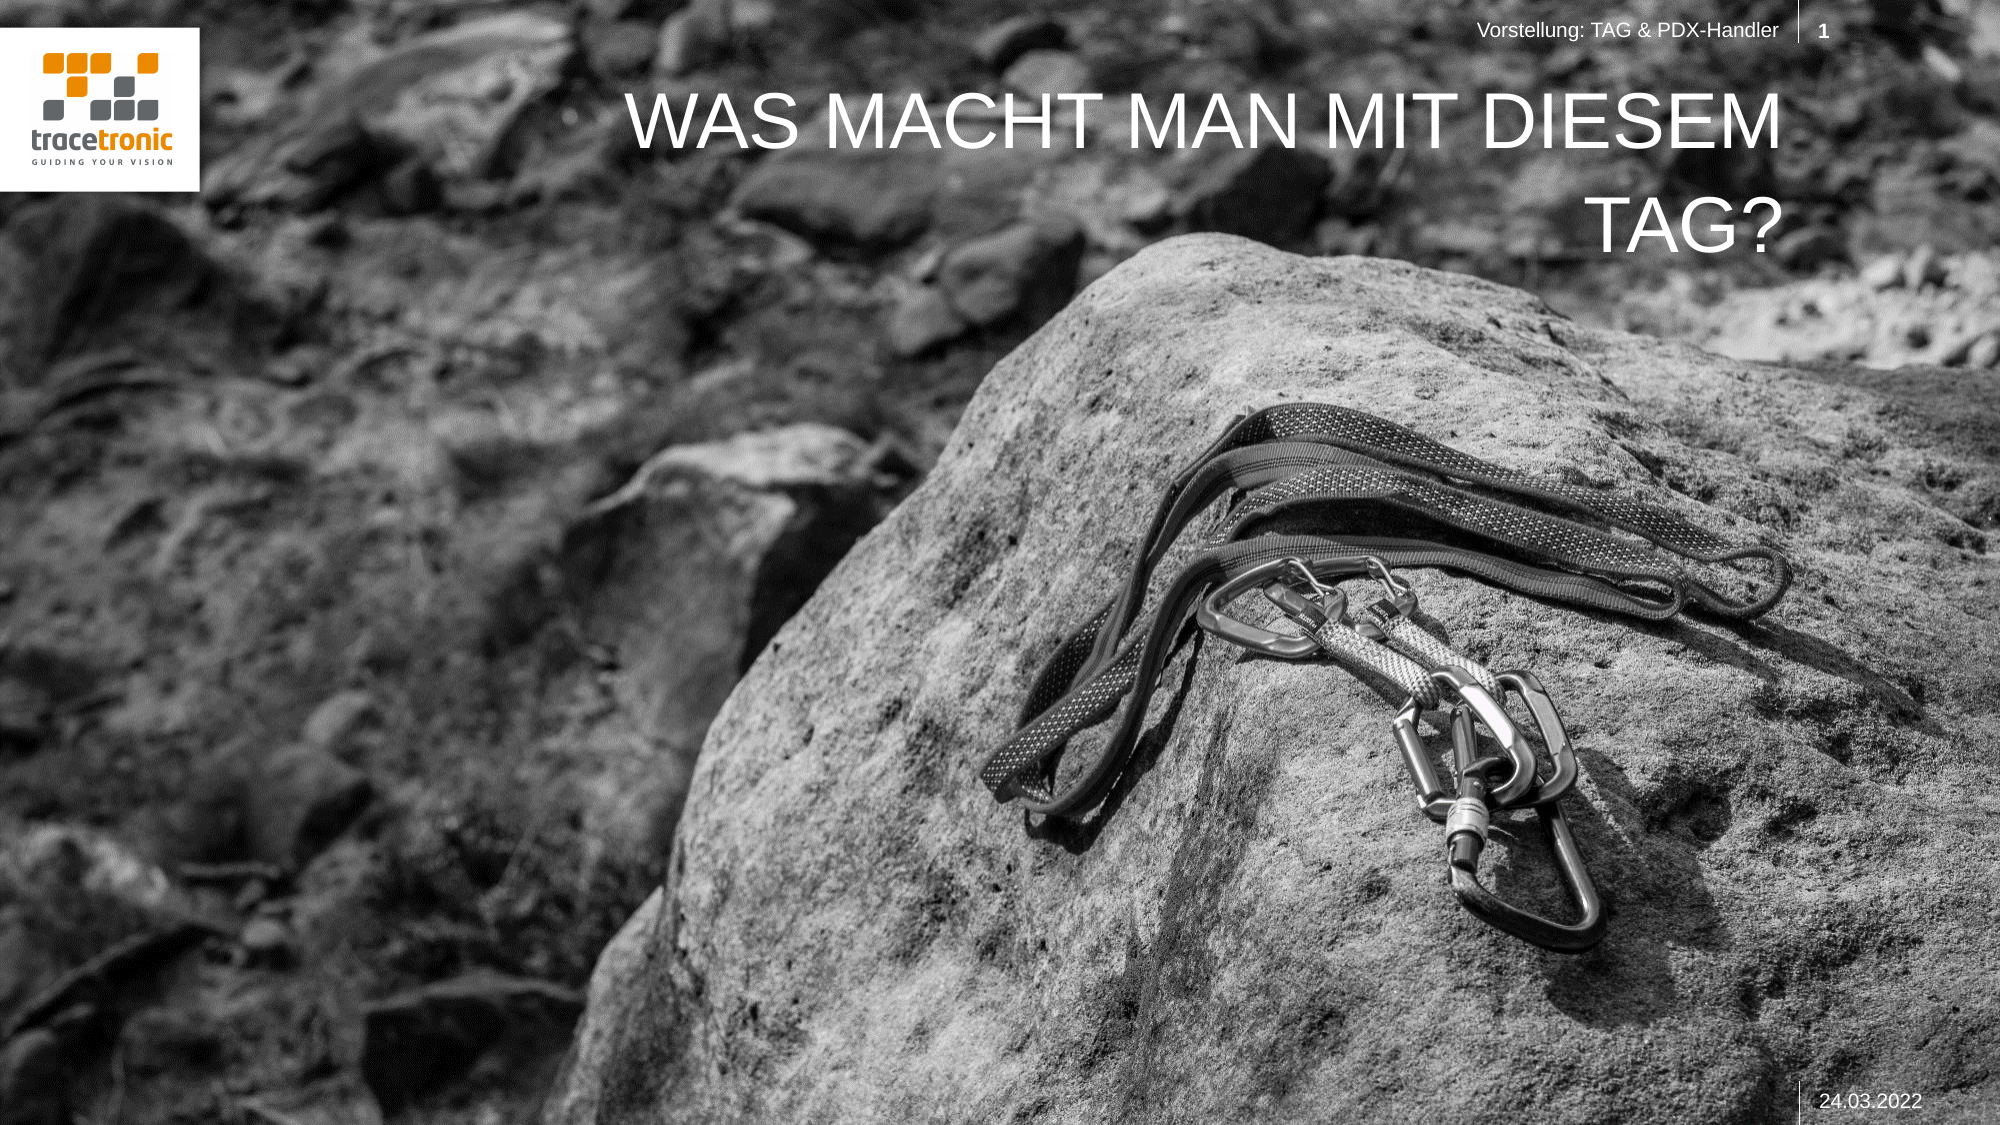

Vorstellung: TAG & PDX-Handler

1
# WAS Macht man mit diesem TAG?
24.03.2022